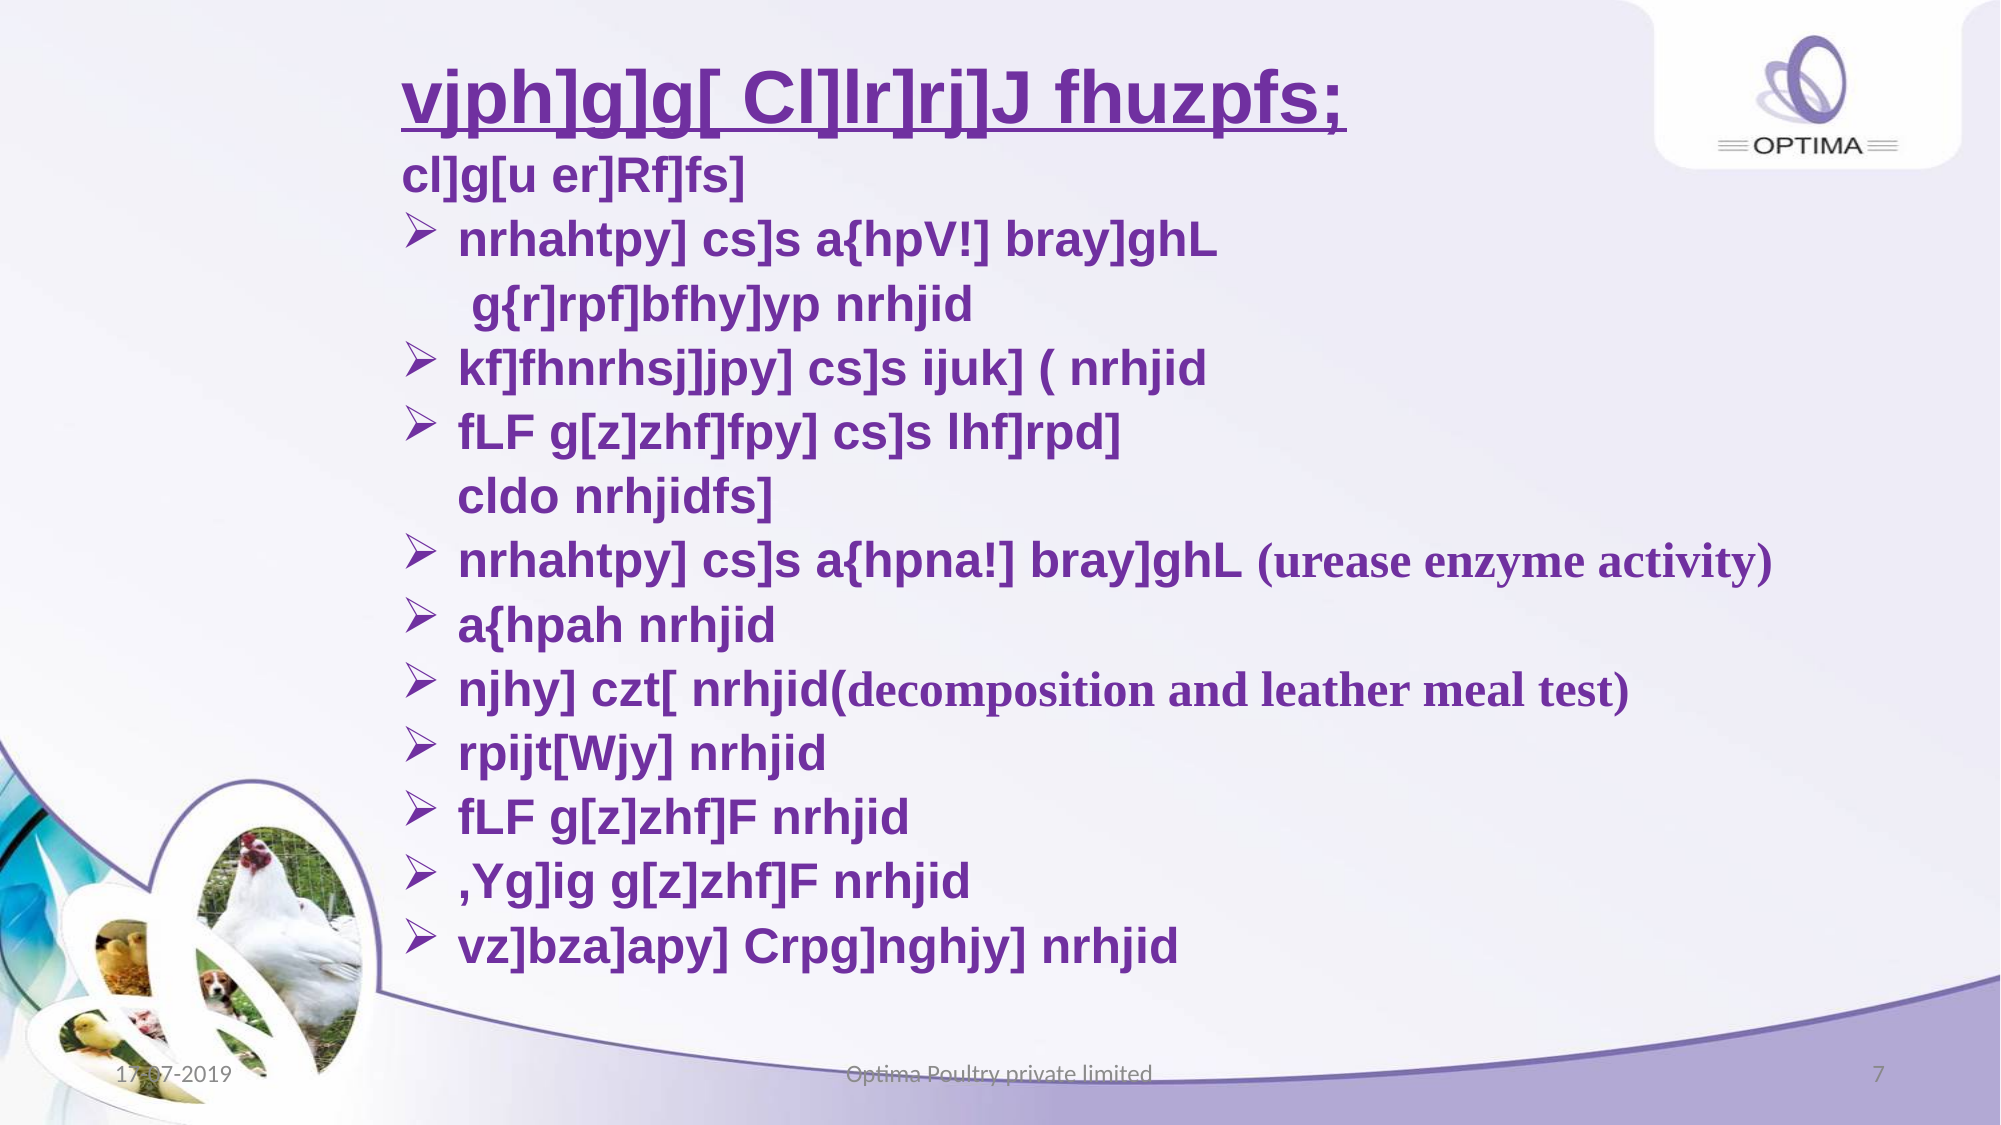

vjph]g]g[ Cl]lr]rj]J fhuzpfs;
cl]g[u er]Rf]fs]
nrhahtpy] cs]s a{hpV!] bray]ghL
     g{r]rpf]bfhy]yp nrhjid
kf]fhnrhsj]jpy] cs]s ijuk] ( nrhjid
fLF g[z]zhf]fpy] cs]s lhf]rpd]
    cldo nrhjidfs]
nrhahtpy] cs]s a{hpna!] bray]ghL (urease enzyme activity)
a{hpah nrhjid
njhy] czt[ nrhjid(decomposition and leather meal test)
rpijt[Wjy] nrhjid
fLF g[z]zhf]F nrhjid
,Yg]ig g[z]zhf]F nrhjid
vz]bza]apy] Crpg]nghjy] nrhjid

17-07-2019
Optima Poultry private limited
7